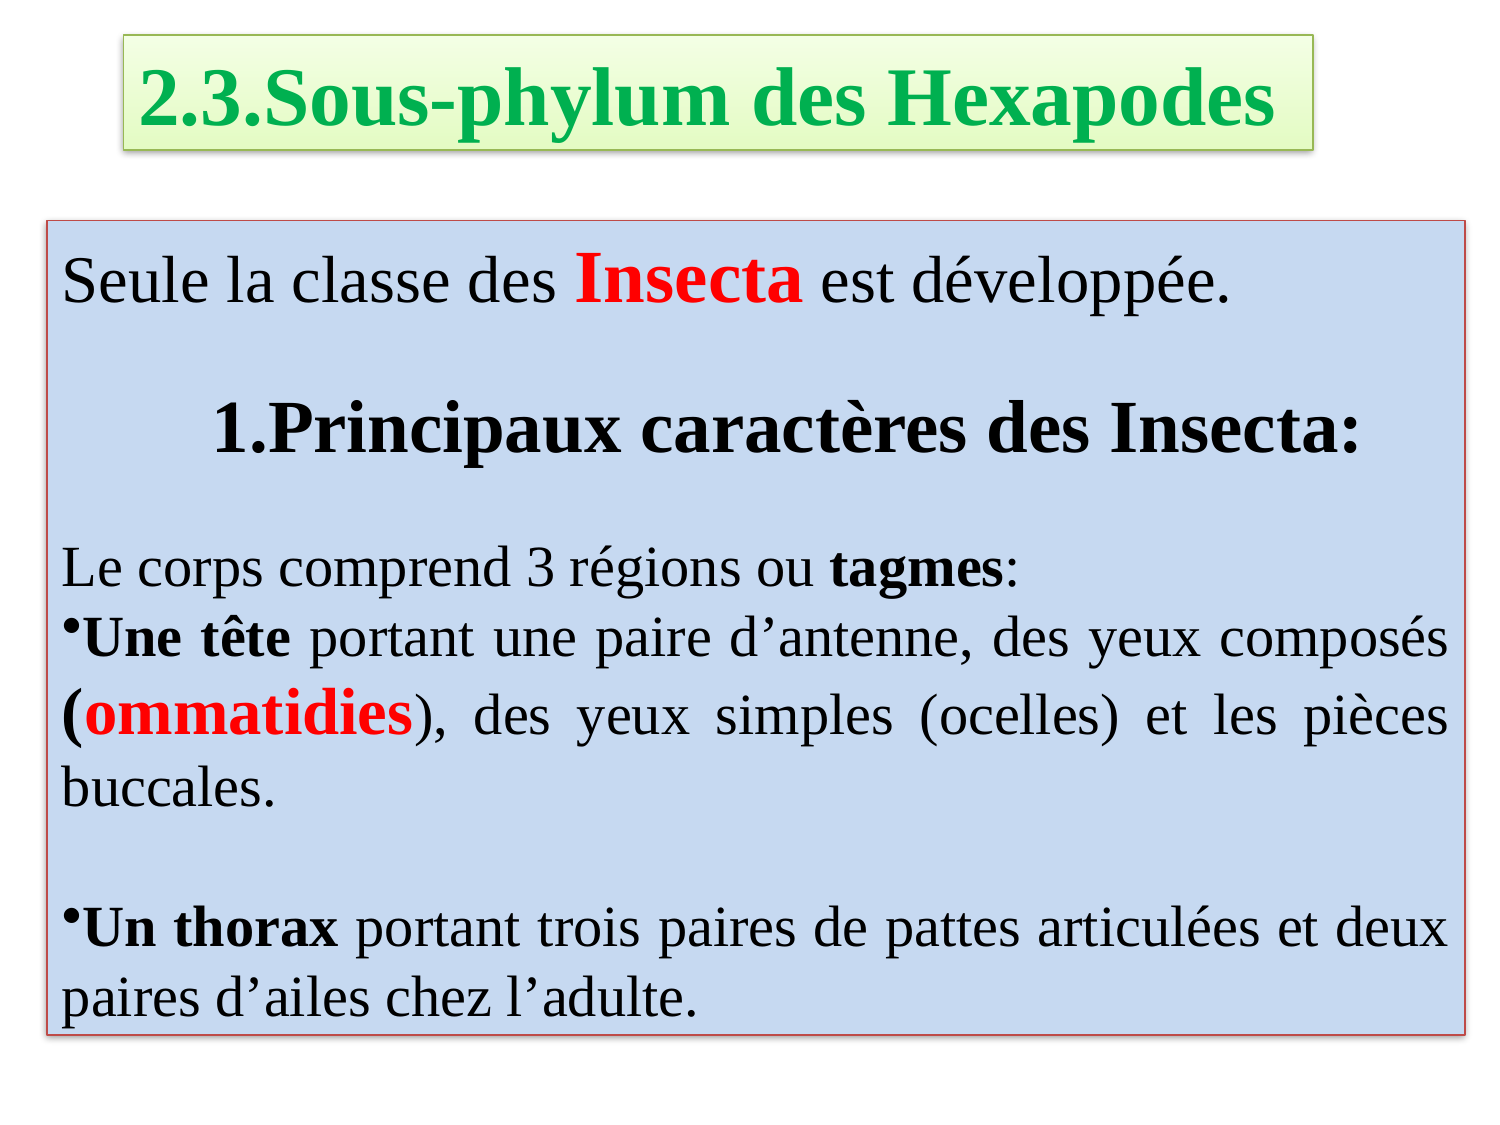

2.3.Sous-phylum des Hexapodes
Seule la classe des Insecta est développée.

Principaux caractères des Insecta:

Le corps comprend 3 régions ou tagmes:
Une tête portant une paire d’antenne, des yeux composés (ommatidies), des yeux simples (ocelles) et les pièces buccales.

Un thorax portant trois paires de pattes articulées et deux paires d’ailes chez l’adulte.